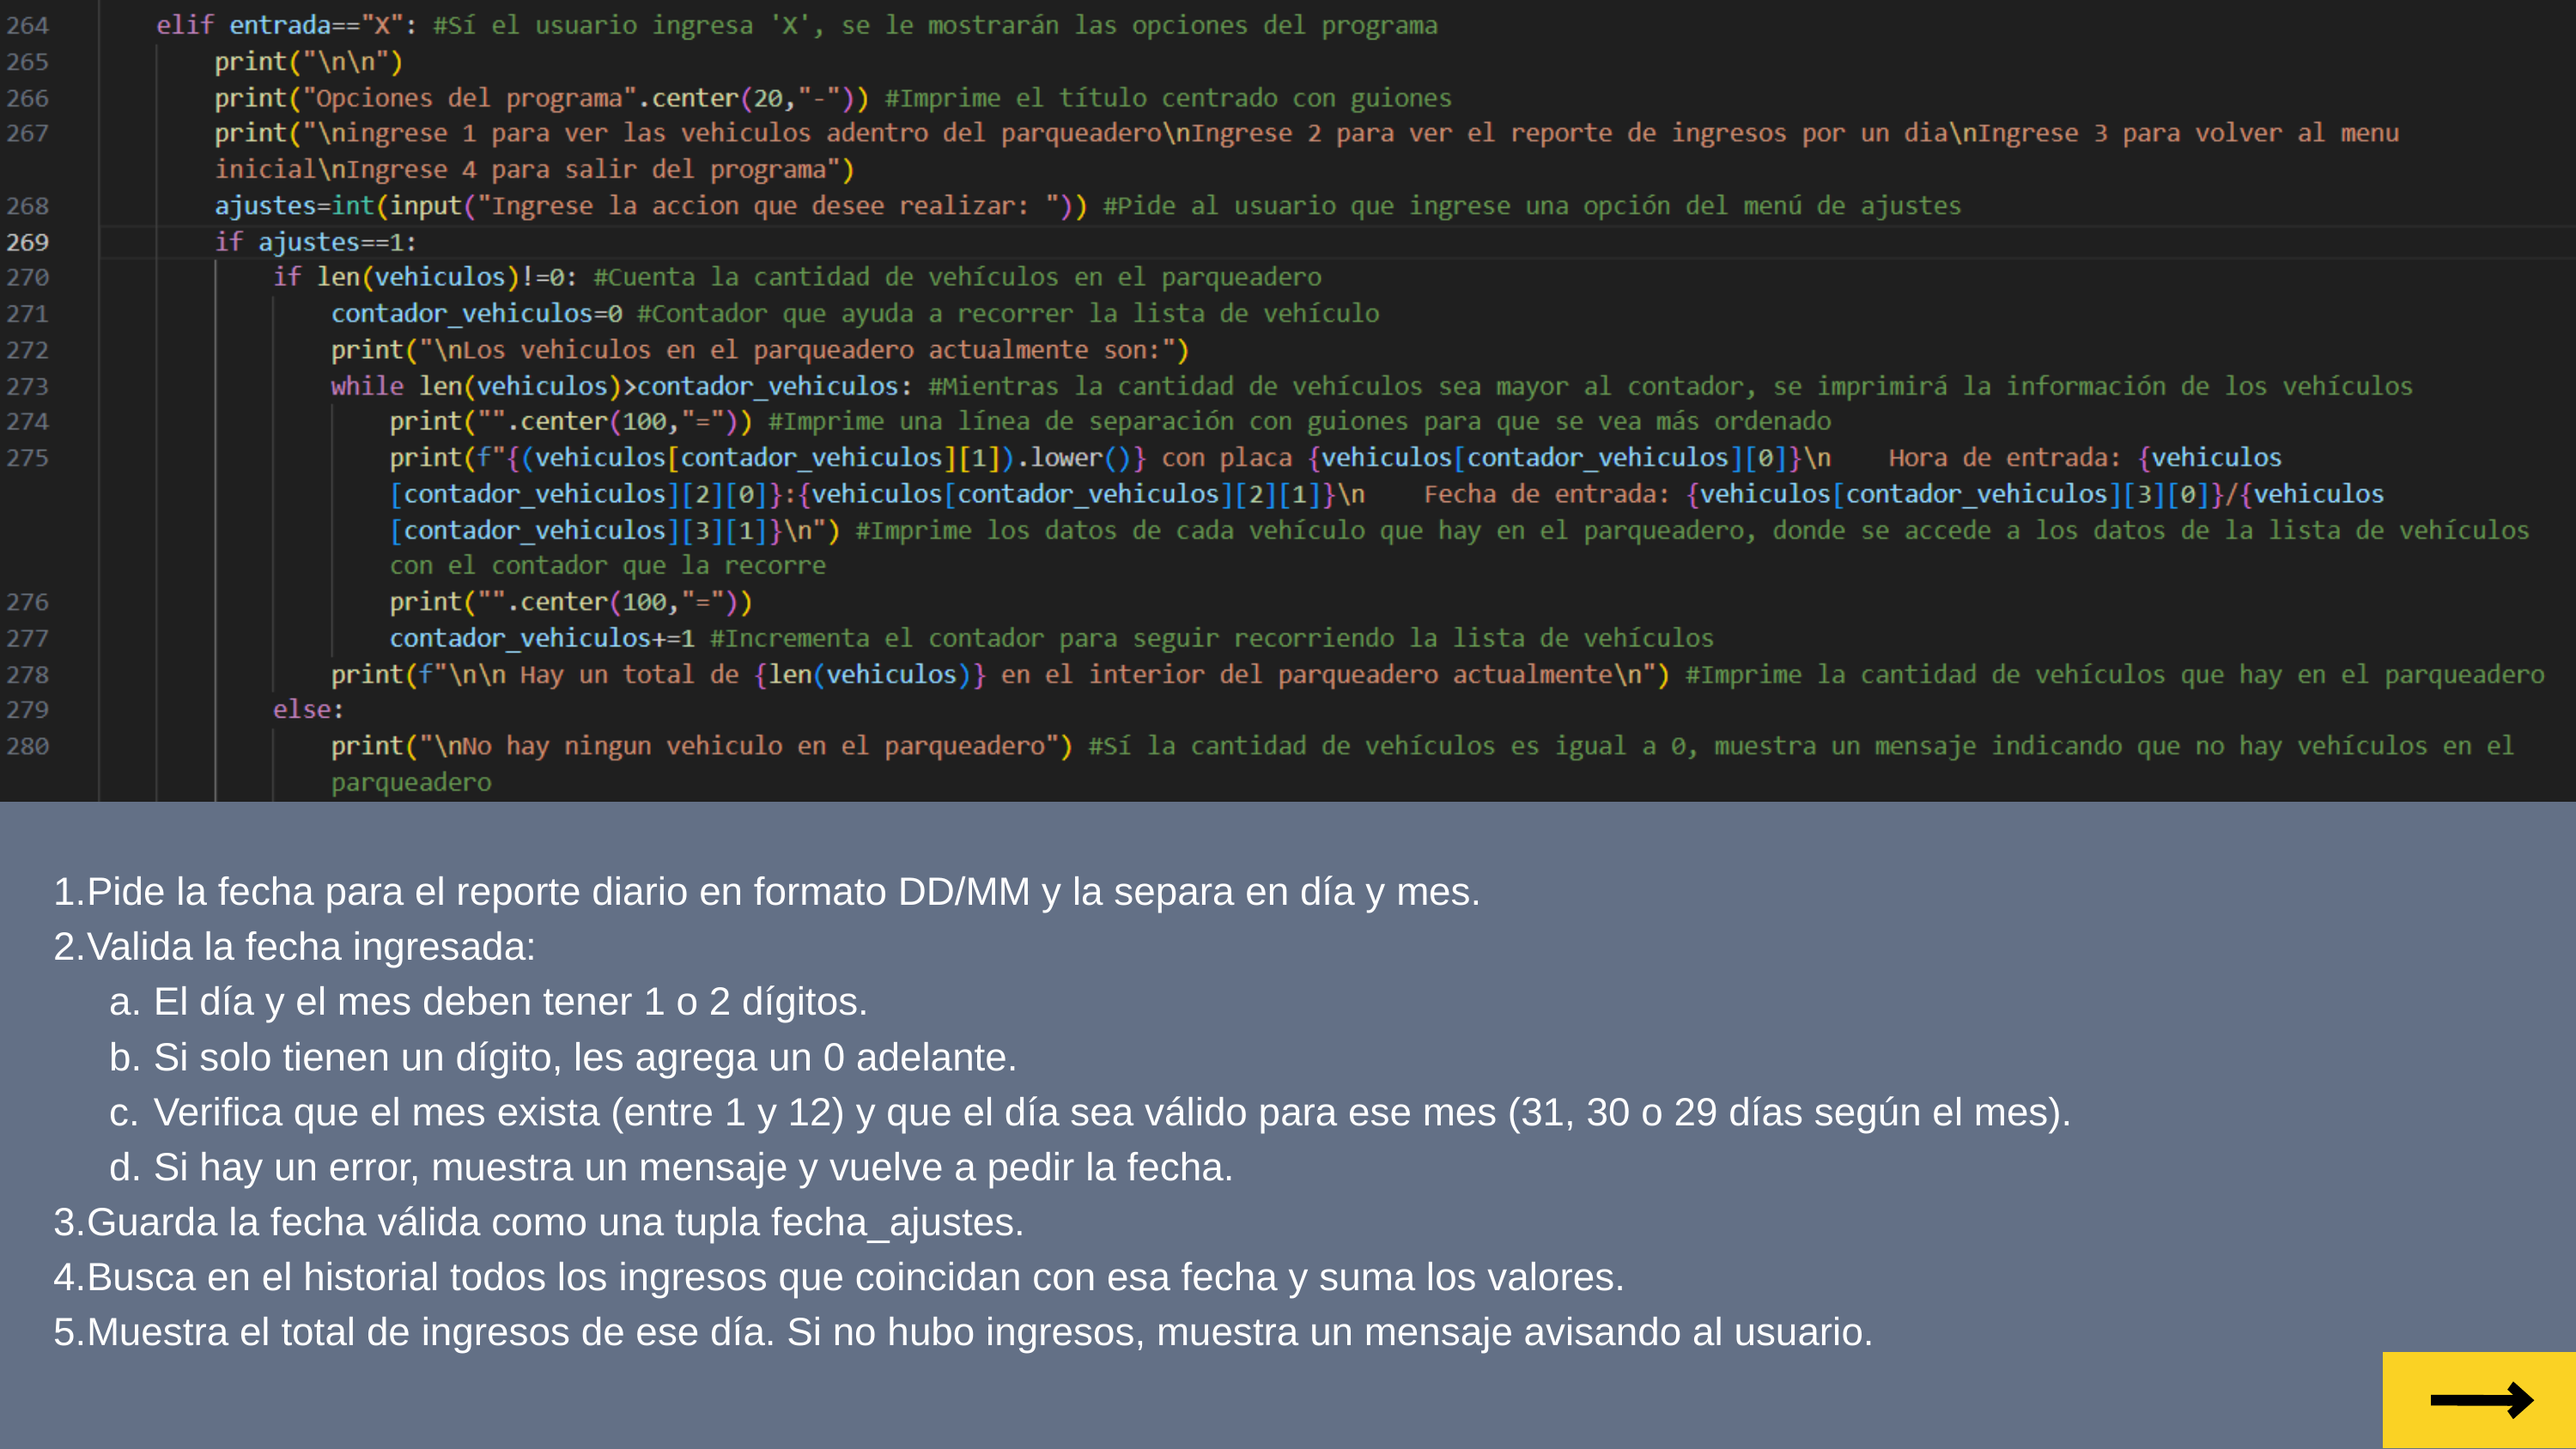

Pide la fecha para el reporte diario en formato DD/MM y la separa en día y mes.
Valida la fecha ingresada:
El día y el mes deben tener 1 o 2 dígitos.
Si solo tienen un dígito, les agrega un 0 adelante.
Verifica que el mes exista (entre 1 y 12) y que el día sea válido para ese mes (31, 30 o 29 días según el mes).
Si hay un error, muestra un mensaje y vuelve a pedir la fecha.
Guarda la fecha válida como una tupla fecha_ajustes.
Busca en el historial todos los ingresos que coincidan con esa fecha y suma los valores.
Muestra el total de ingresos de ese día. Si no hubo ingresos, muestra un mensaje avisando al usuario.